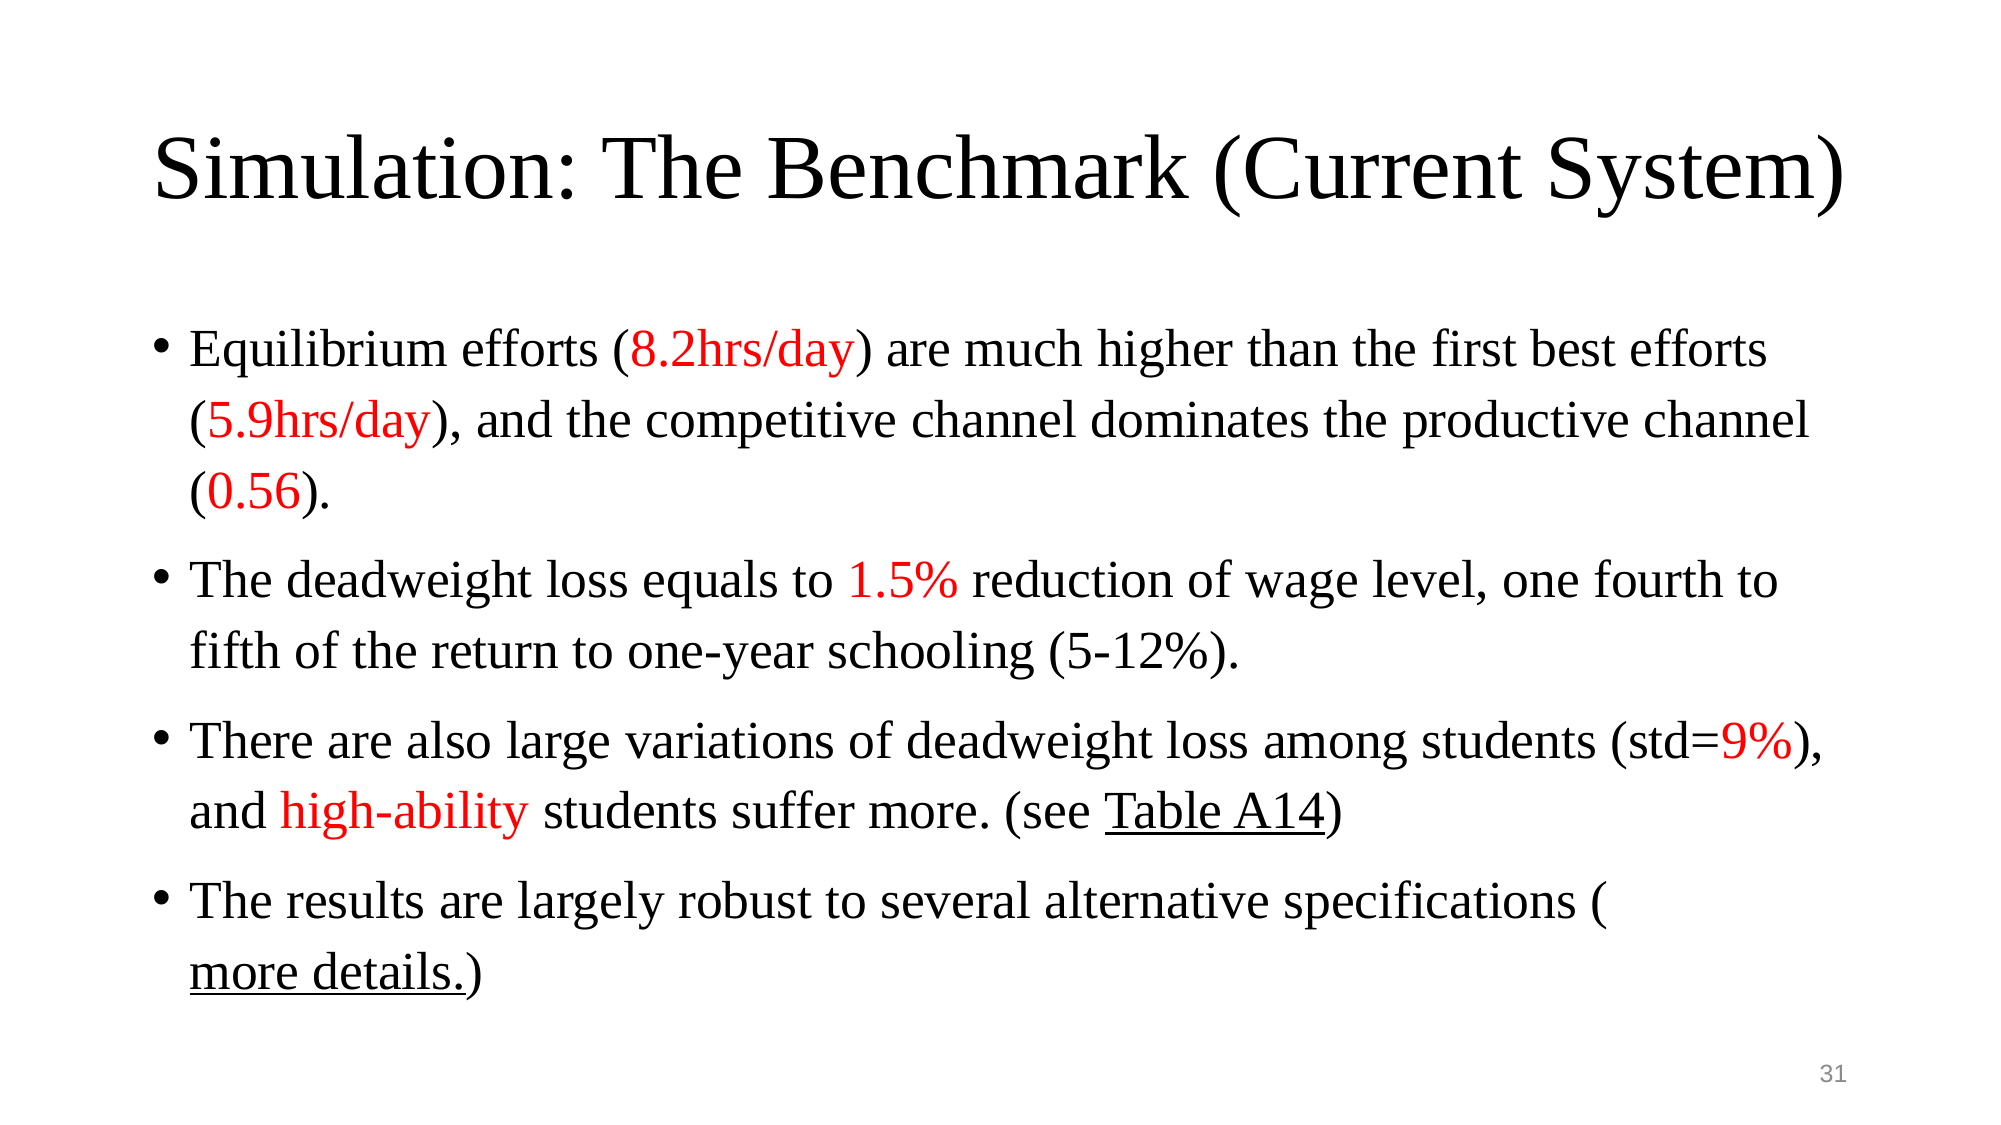

# Simulation: The Benchmark (Current System)
Equilibrium efforts (8.2hrs/day) are much higher than the first best efforts (5.9hrs/day), and the competitive channel dominates the productive channel (0.56).
The deadweight loss equals to 1.5% reduction of wage level, one fourth to fifth of the return to one-year schooling (5-12%).
There are also large variations of deadweight loss among students (std=9%), and high-ability students suffer more. (see Table A14)
The results are largely robust to several alternative specifications (more details.)

31